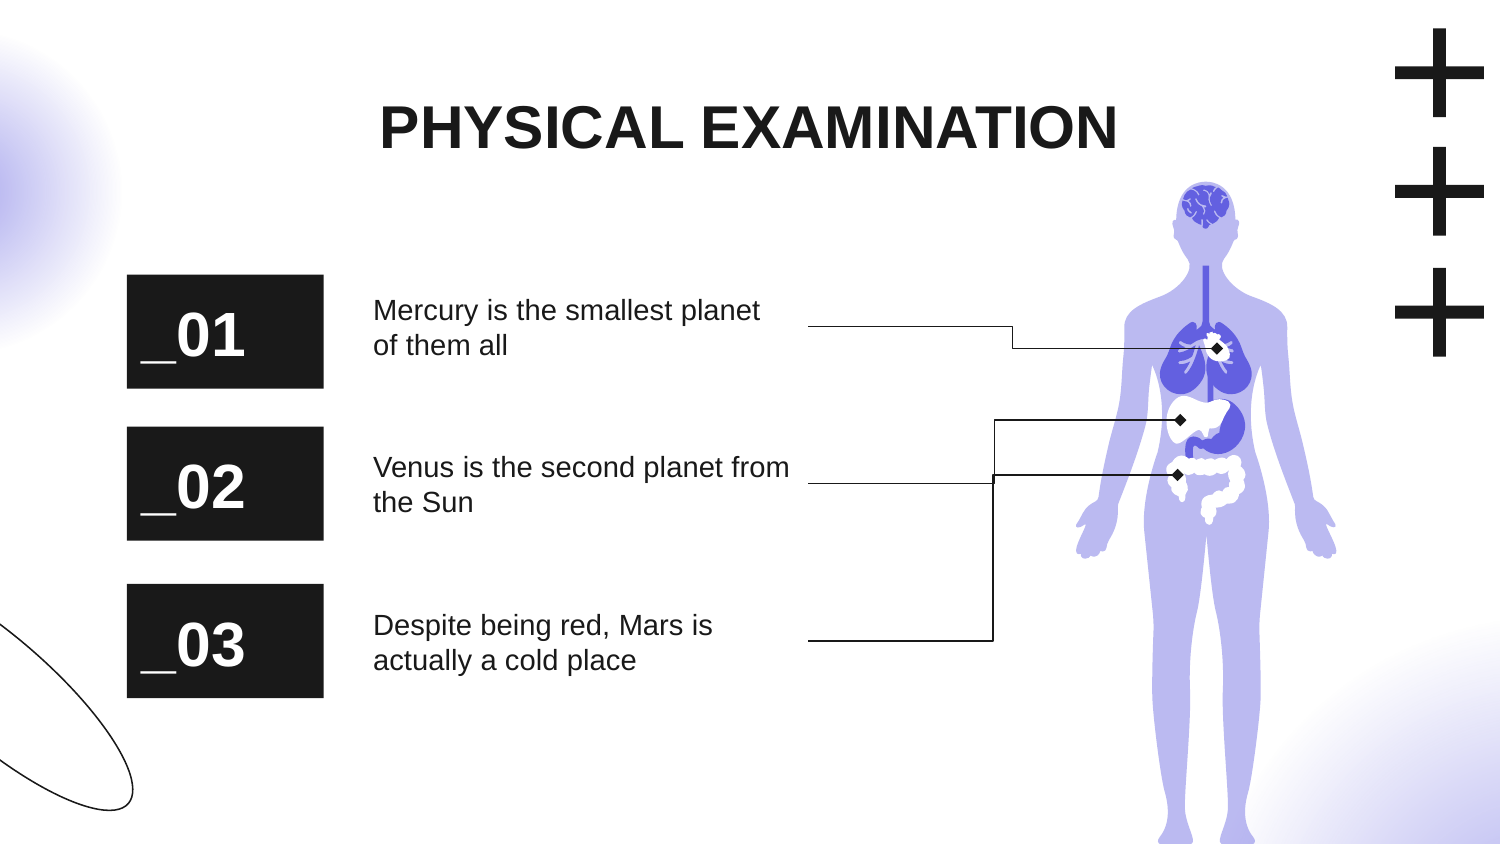

# PHYSICAL EXAMINATION

_01
Mercury is the smallest planet of them all

_02
Venus is the second planet from the Sun

_03
Despite being red, Mars is actually a cold place